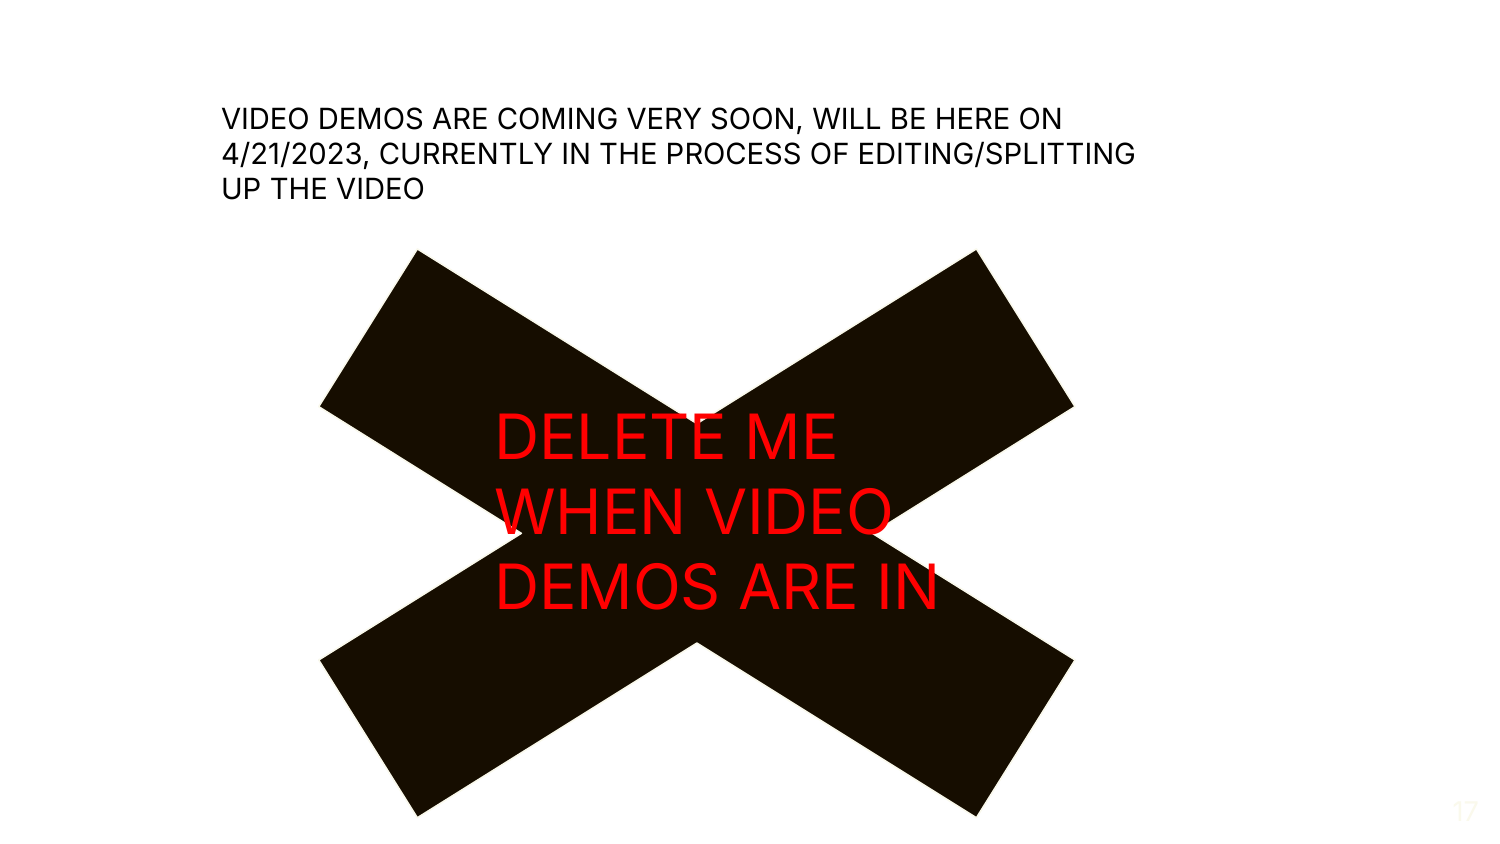

VIDEO DEMOS ARE COMING VERY SOON, WILL BE HERE ON 4/21/2023, CURRENTLY IN THE PROCESS OF EDITING/SPLITTING UP THE VIDEO

DELETE ME
WHEN VIDEO
DEMOS ARE IN
17